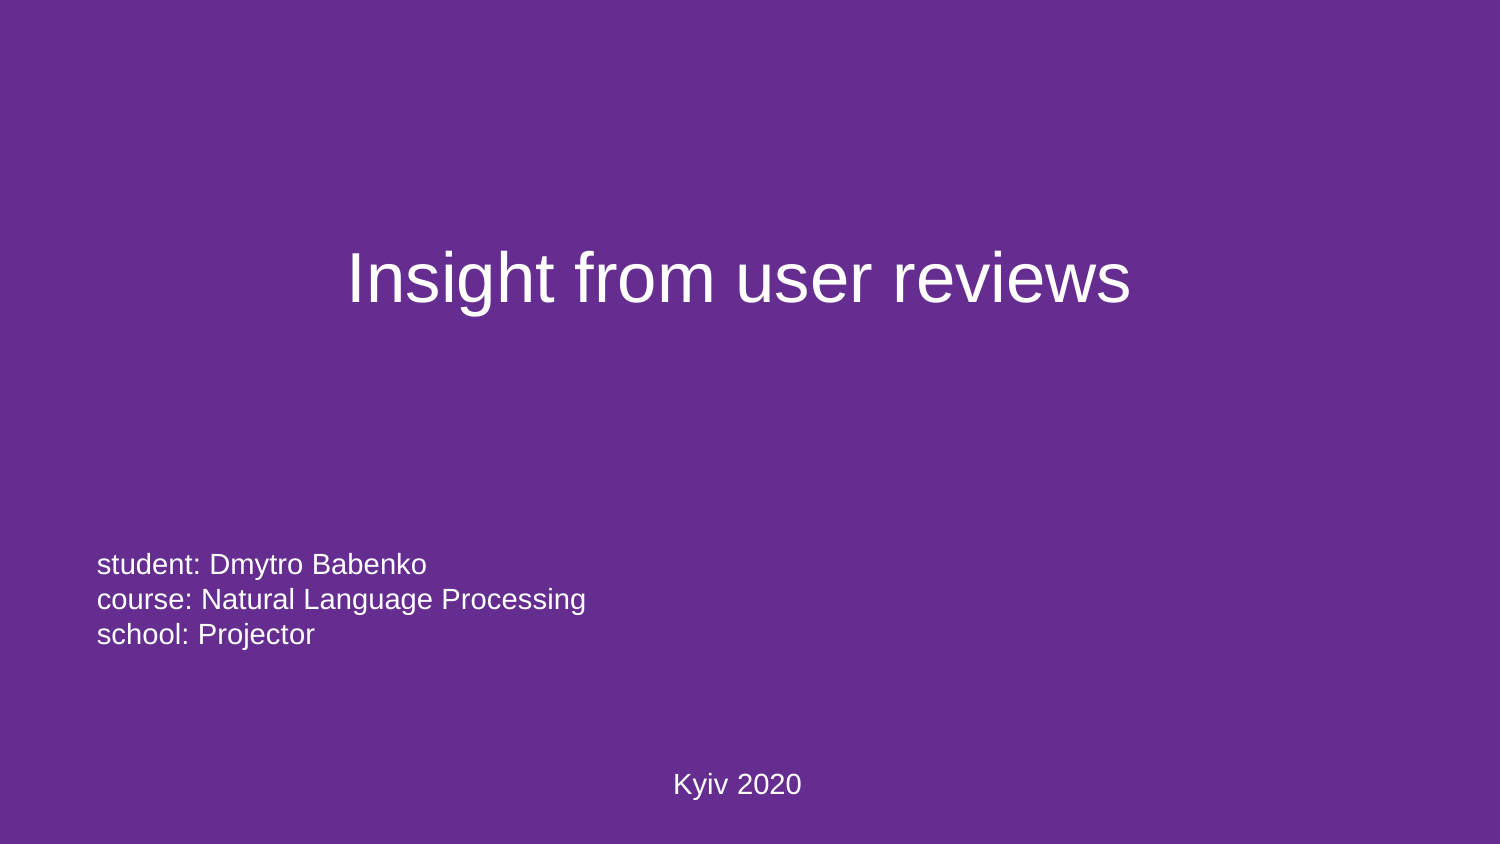

# Insight from user reviews
student: Dmytro Babenko
course: Natural Language Processing
school: Projector
Kyiv 2020